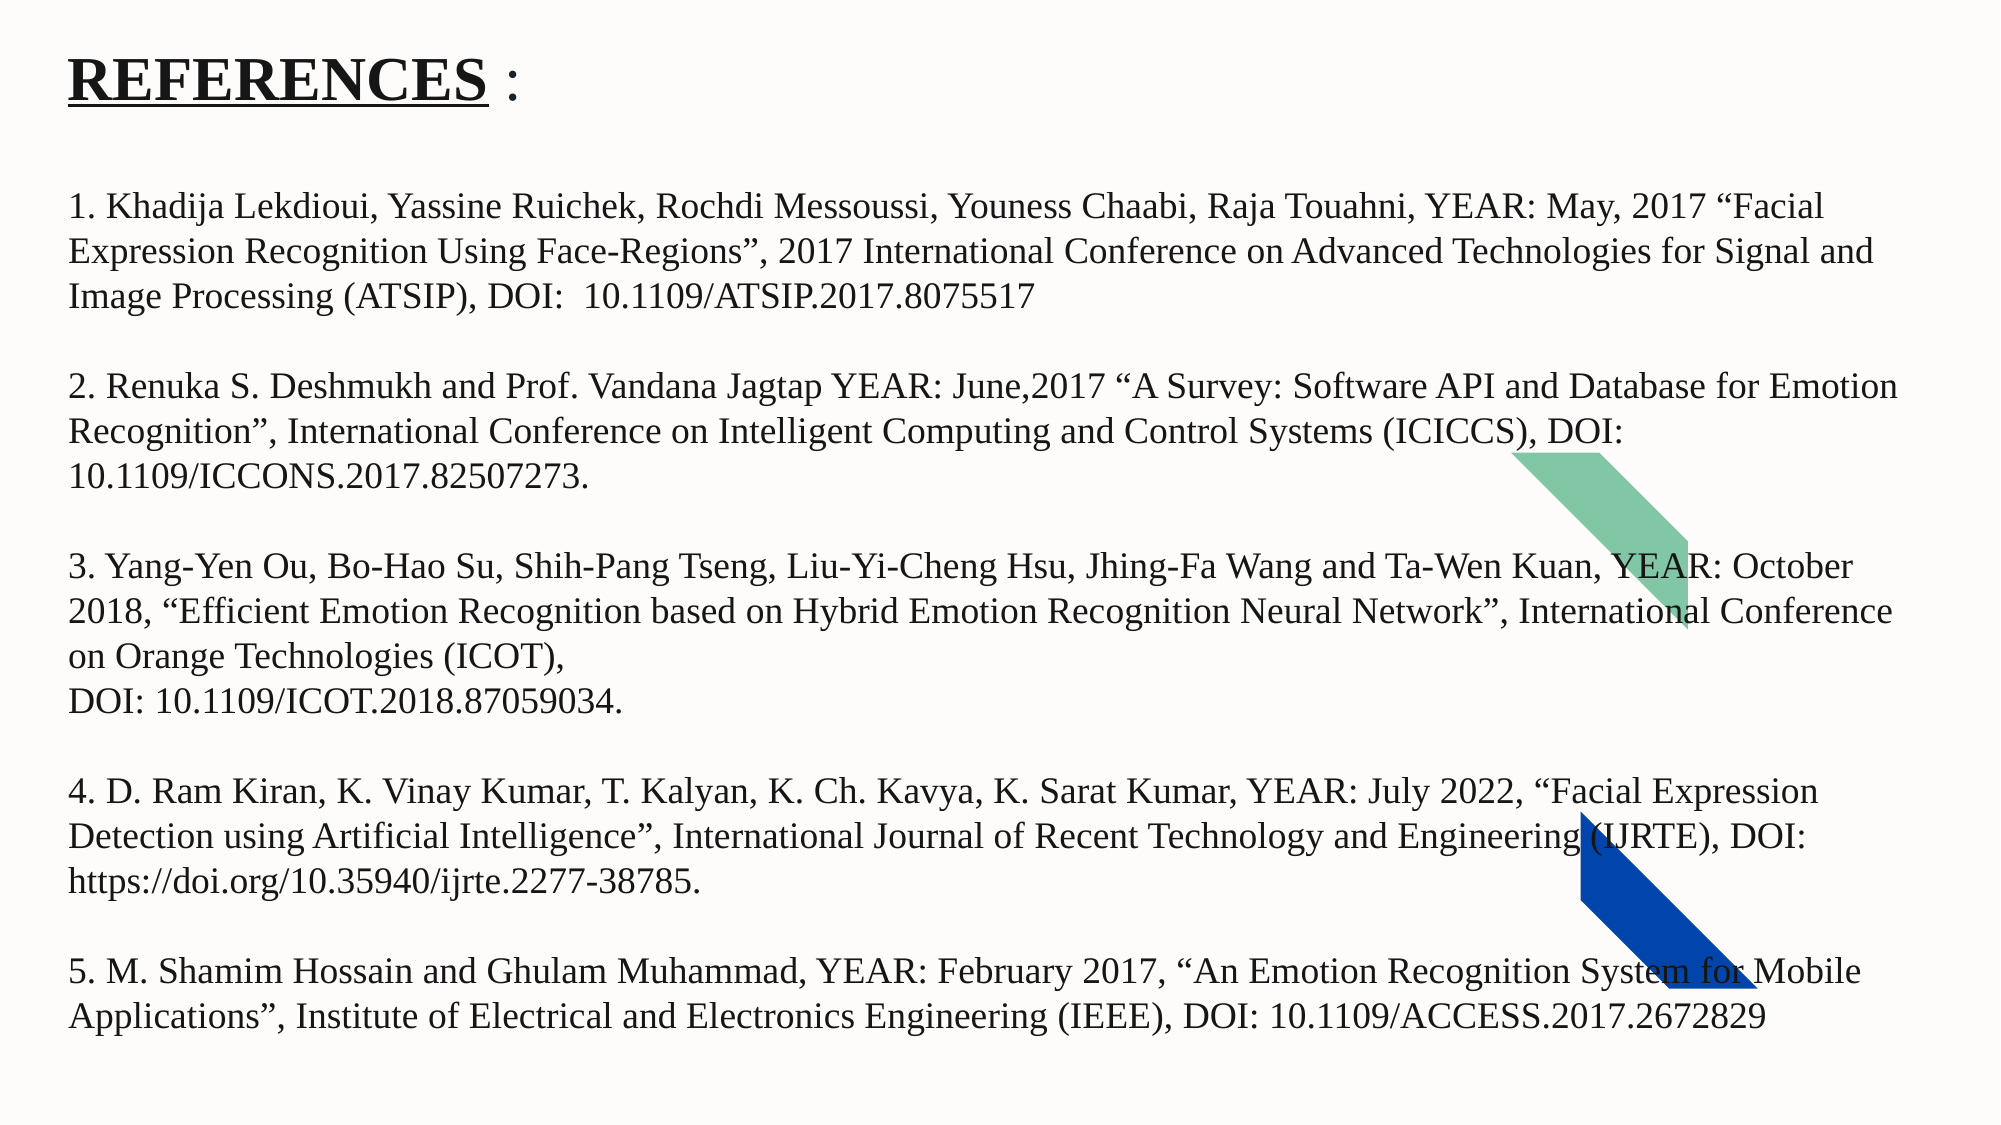

REFERENCES :
# 1. Khadija Lekdioui, Yassine Ruichek, Rochdi Messoussi, Youness Chaabi, Raja Touahni, YEAR: May, 2017 “Facial Expression Recognition Using Face-Regions”, 2017 International Conference on Advanced Technologies for Signal and Image Processing (ATSIP), DOI:  10.1109/ATSIP.2017.8075517 2. Renuka S. Deshmukh and Prof. Vandana Jagtap YEAR: June,2017 “A Survey: Software API and Database for Emotion Recognition”, International Conference on Intelligent Computing and Control Systems (ICICCS), DOI: 10.1109/ICCONS.2017.82507273. 3. Yang-Yen Ou, Bo-Hao Su, Shih-Pang Tseng, Liu-Yi-Cheng Hsu, Jhing-Fa Wang and Ta-Wen Kuan, YEAR: October 2018, “Efficient Emotion Recognition based on Hybrid Emotion Recognition Neural Network”, International Conference on Orange Technologies (ICOT), DOI: 10.1109/ICOT.2018.87059034. 4. D. Ram Kiran, K. Vinay Kumar, T. Kalyan, K. Ch. Kavya, K. Sarat Kumar, YEAR: July 2022, “Facial Expression Detection using Artificial Intelligence”, International Journal of Recent Technology and Engineering (IJRTE), DOI: https://doi.org/10.35940/ijrte.2277-38785. 5. M. Shamim Hossain and Ghulam Muhammad, YEAR: February 2017, “An Emotion Recognition System for Mobile Applications”, Institute of Electrical and Electronics Engineering (IEEE), DOI: 10.1109/ACCESS.2017.2672829